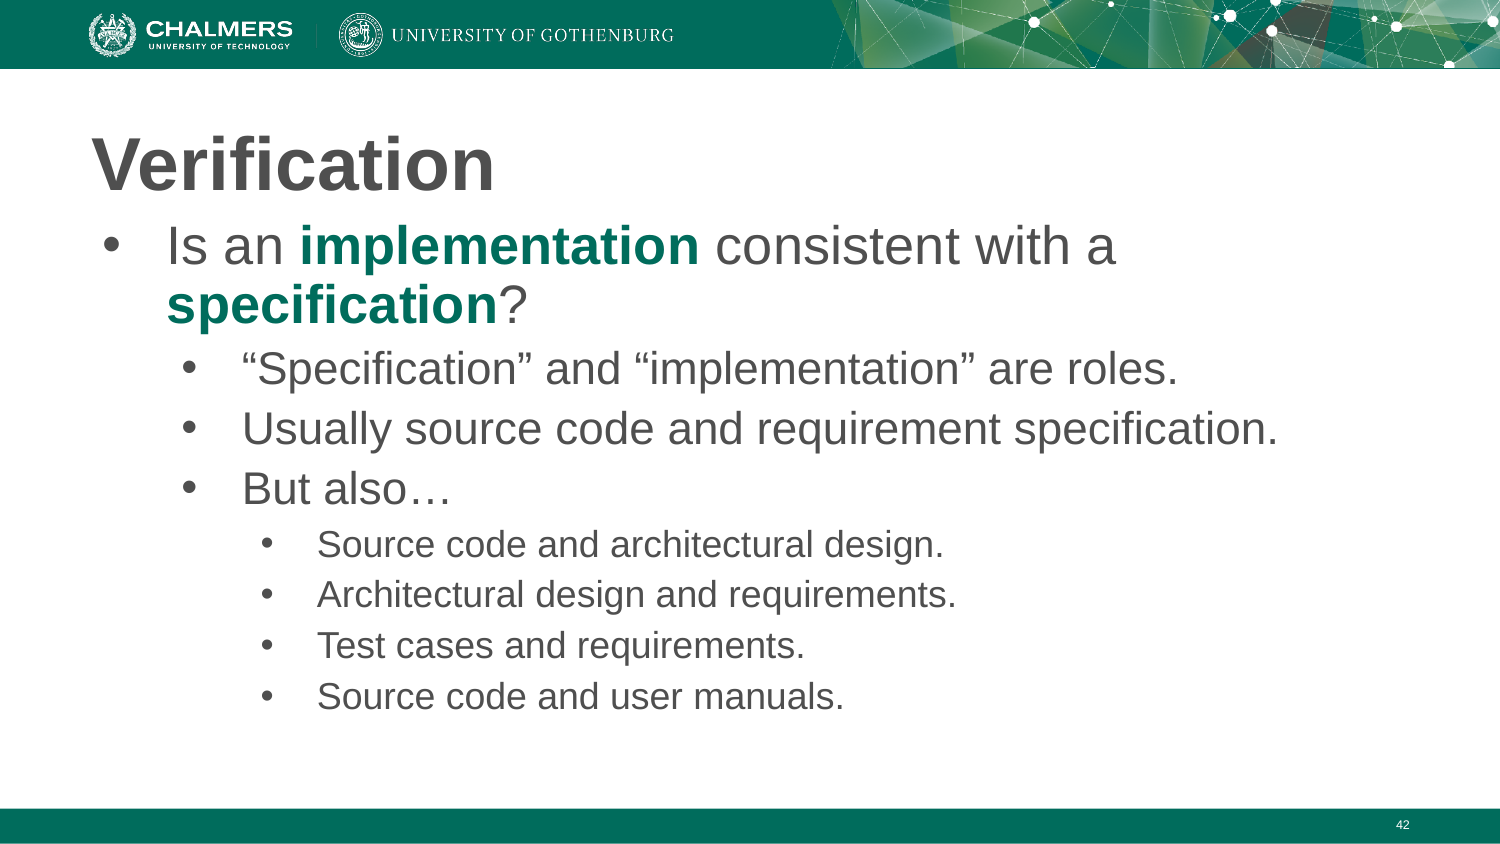

# Verification
Is an implementation consistent with a specification?
“Specification” and “implementation” are roles.
Usually source code and requirement specification.
But also…
Source code and architectural design.
Architectural design and requirements.
Test cases and requirements.
Source code and user manuals.
42